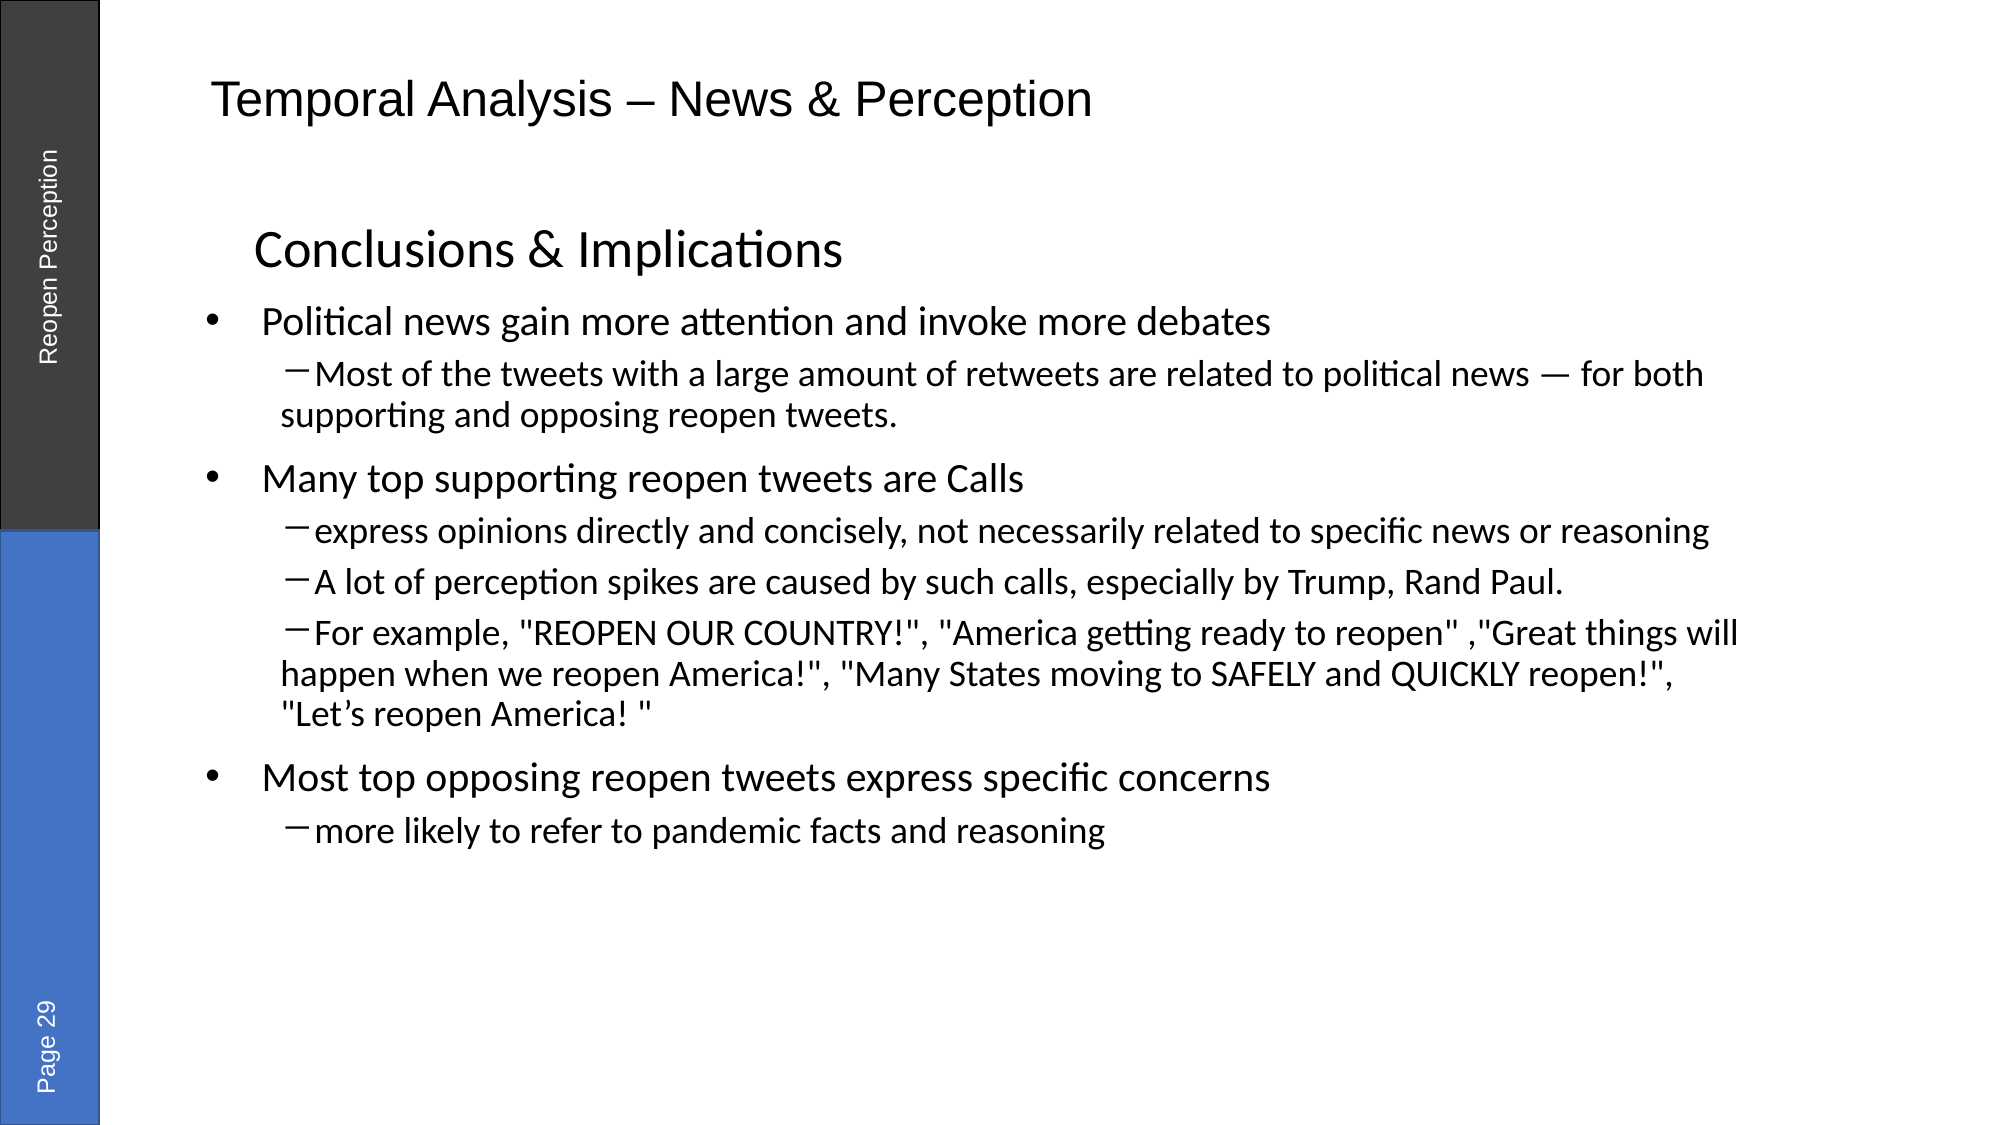

Temporal Analysis – News & Perception
    Conclusions & Implications
Political news gain more attention and invoke more debates
Most of the tweets with a large amount of retweets are related to political news — for both supporting and opposing reopen tweets.
Many top supporting reopen tweets are Calls
express opinions directly and concisely, not necessarily related to specific news or reasoning
A lot of perception spikes are caused by such calls, especially by Trump, Rand Paul.
For example, "REOPEN OUR COUNTRY!", "America getting ready to reopen" ,"Great things will happen when we reopen America!", "Many States moving to SAFELY and QUICKLY reopen!", "Let’s reopen America! "
Most top opposing reopen tweets express specific concerns
more likely to refer to pandemic facts and reasoning

Reopen Perception

Page 29